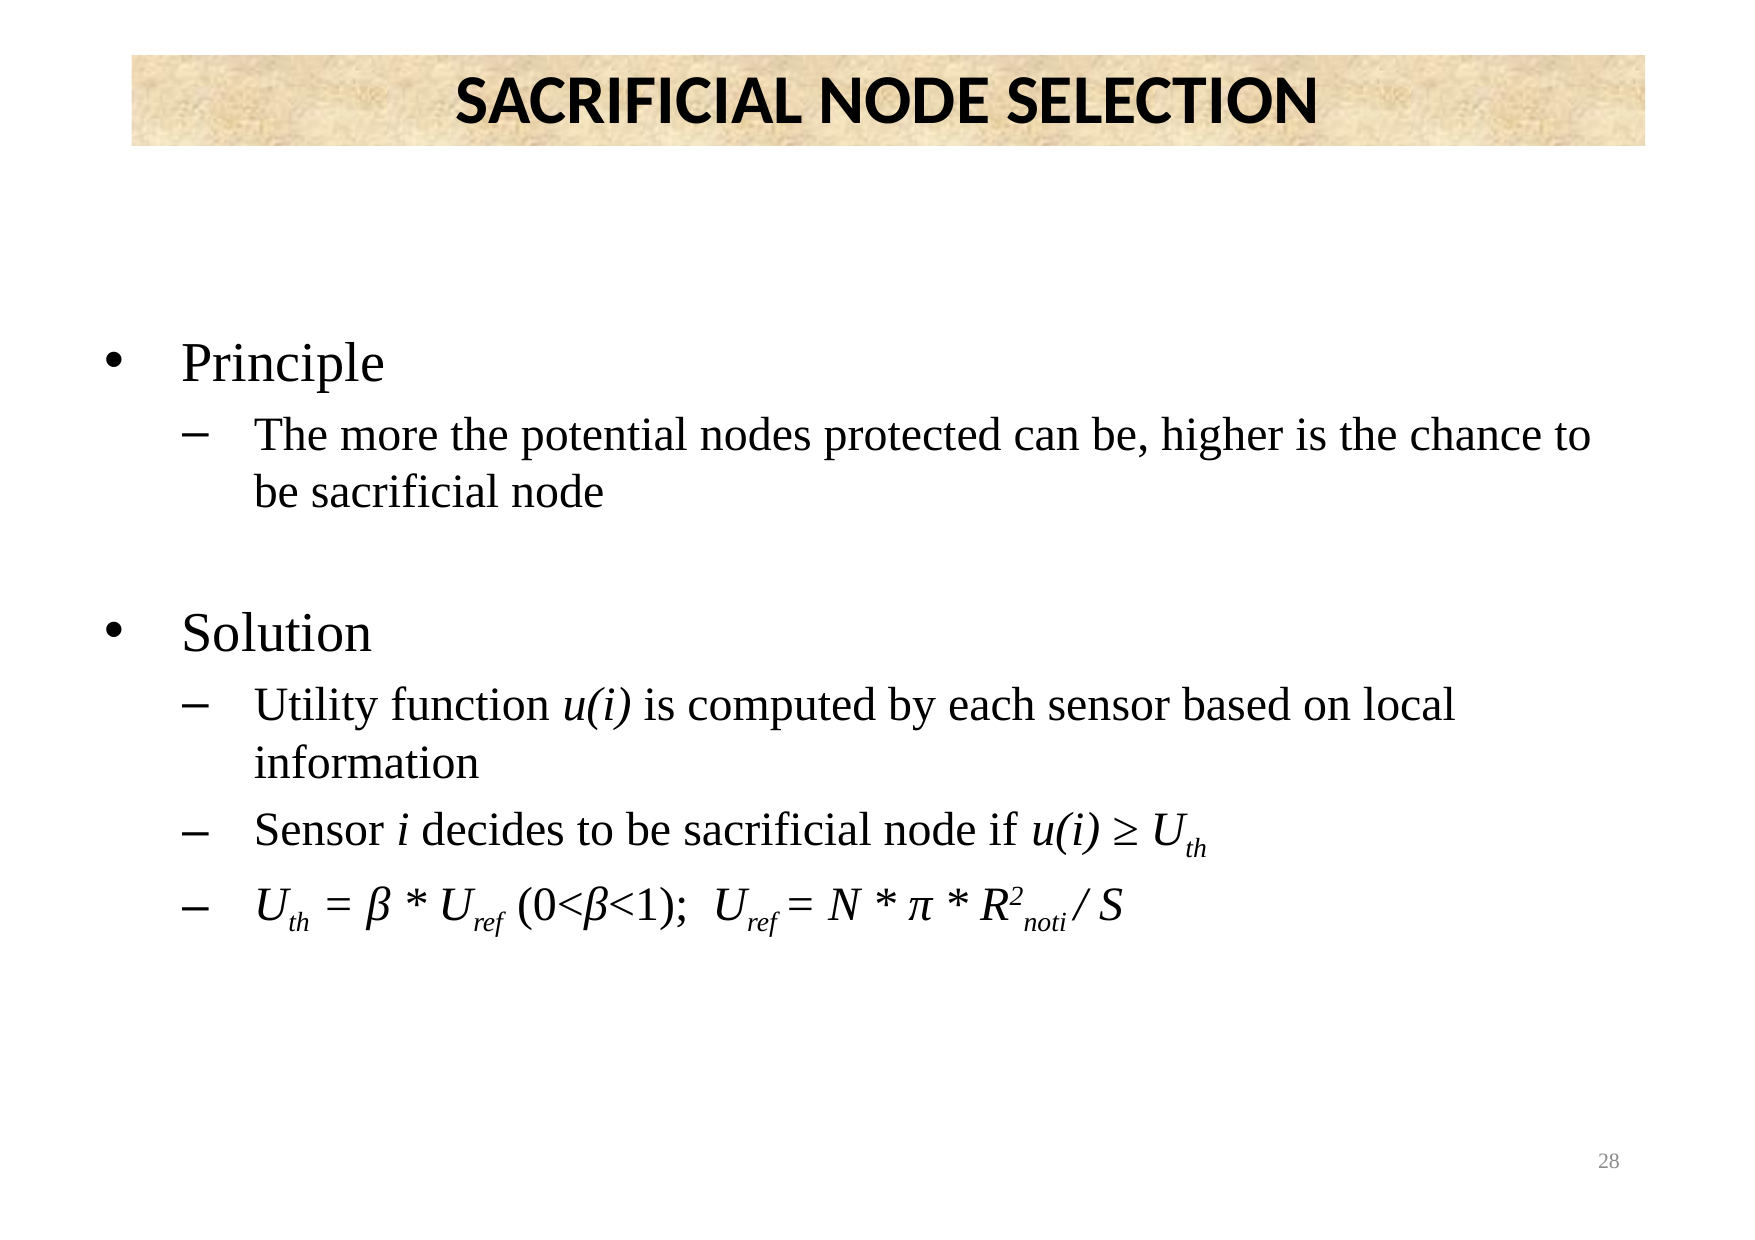

# SACRIFICIAL NODE SELECTION
Principle
The more the potential nodes protected can be, higher is the chance to be sacrificial node

Solution
Utility function u(i) is computed by each sensor based on local information
Sensor i decides to be sacrificial node if u(i) ≥ Uth
Uth = β * Uref  (0<β<1);  Uref = N * π * R2noti / S
28